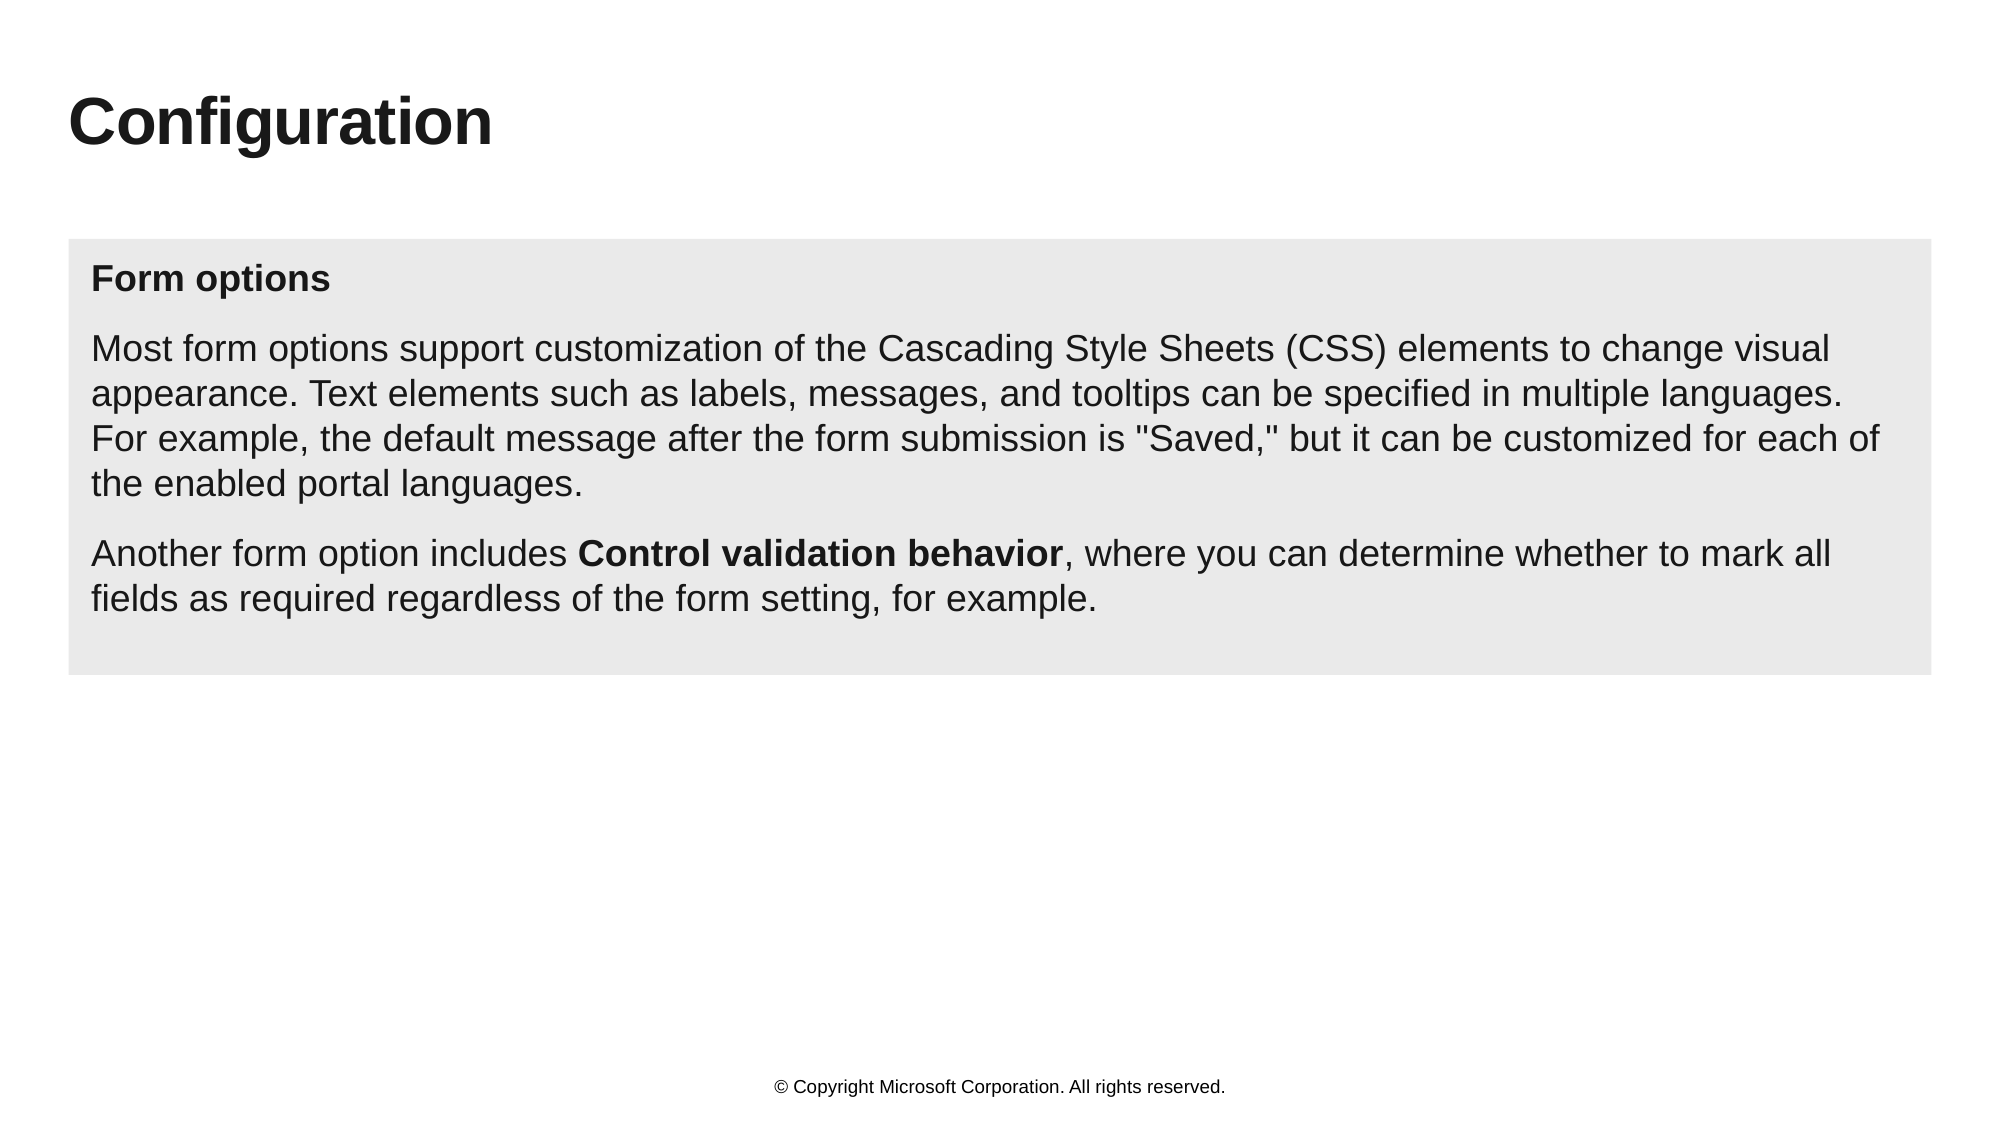

# Configuration
Form options
Most form options support customization of the Cascading Style Sheets (CSS) elements to change visual appearance. Text elements such as labels, messages, and tooltips can be specified in multiple languages. For example, the default message after the form submission is "Saved," but it can be customized for each of the enabled portal languages.
Another form option includes Control validation behavior, where you can determine whether to mark all fields as required regardless of the form setting, for example.